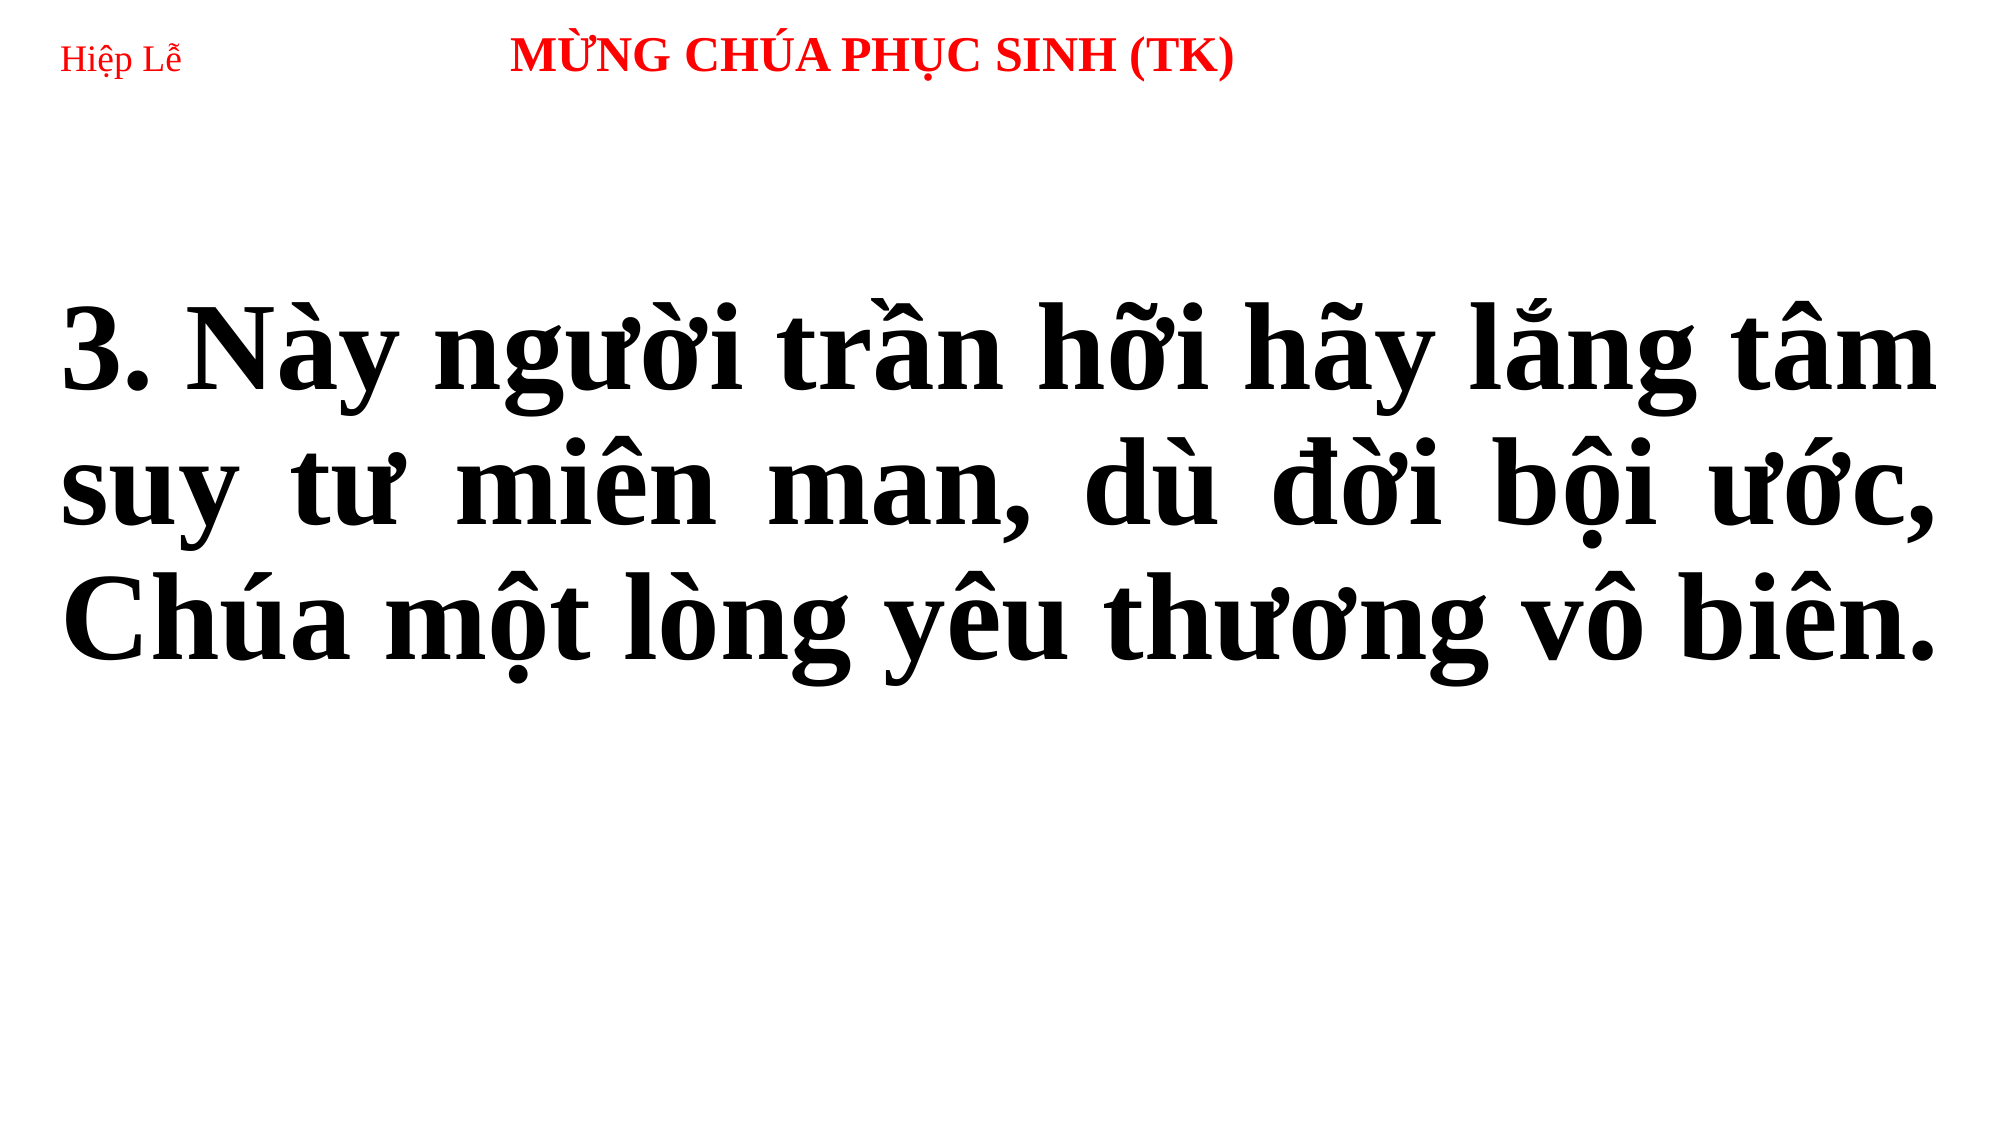

# Hiệp Lễ                    	MỪNG CHÚA PHỤC SINH (TK)
3. Này người trần hỡi hãy lắng tâm suy tư miên man, dù đời bội ước, Chúa một lòng yêu thương vô biên.